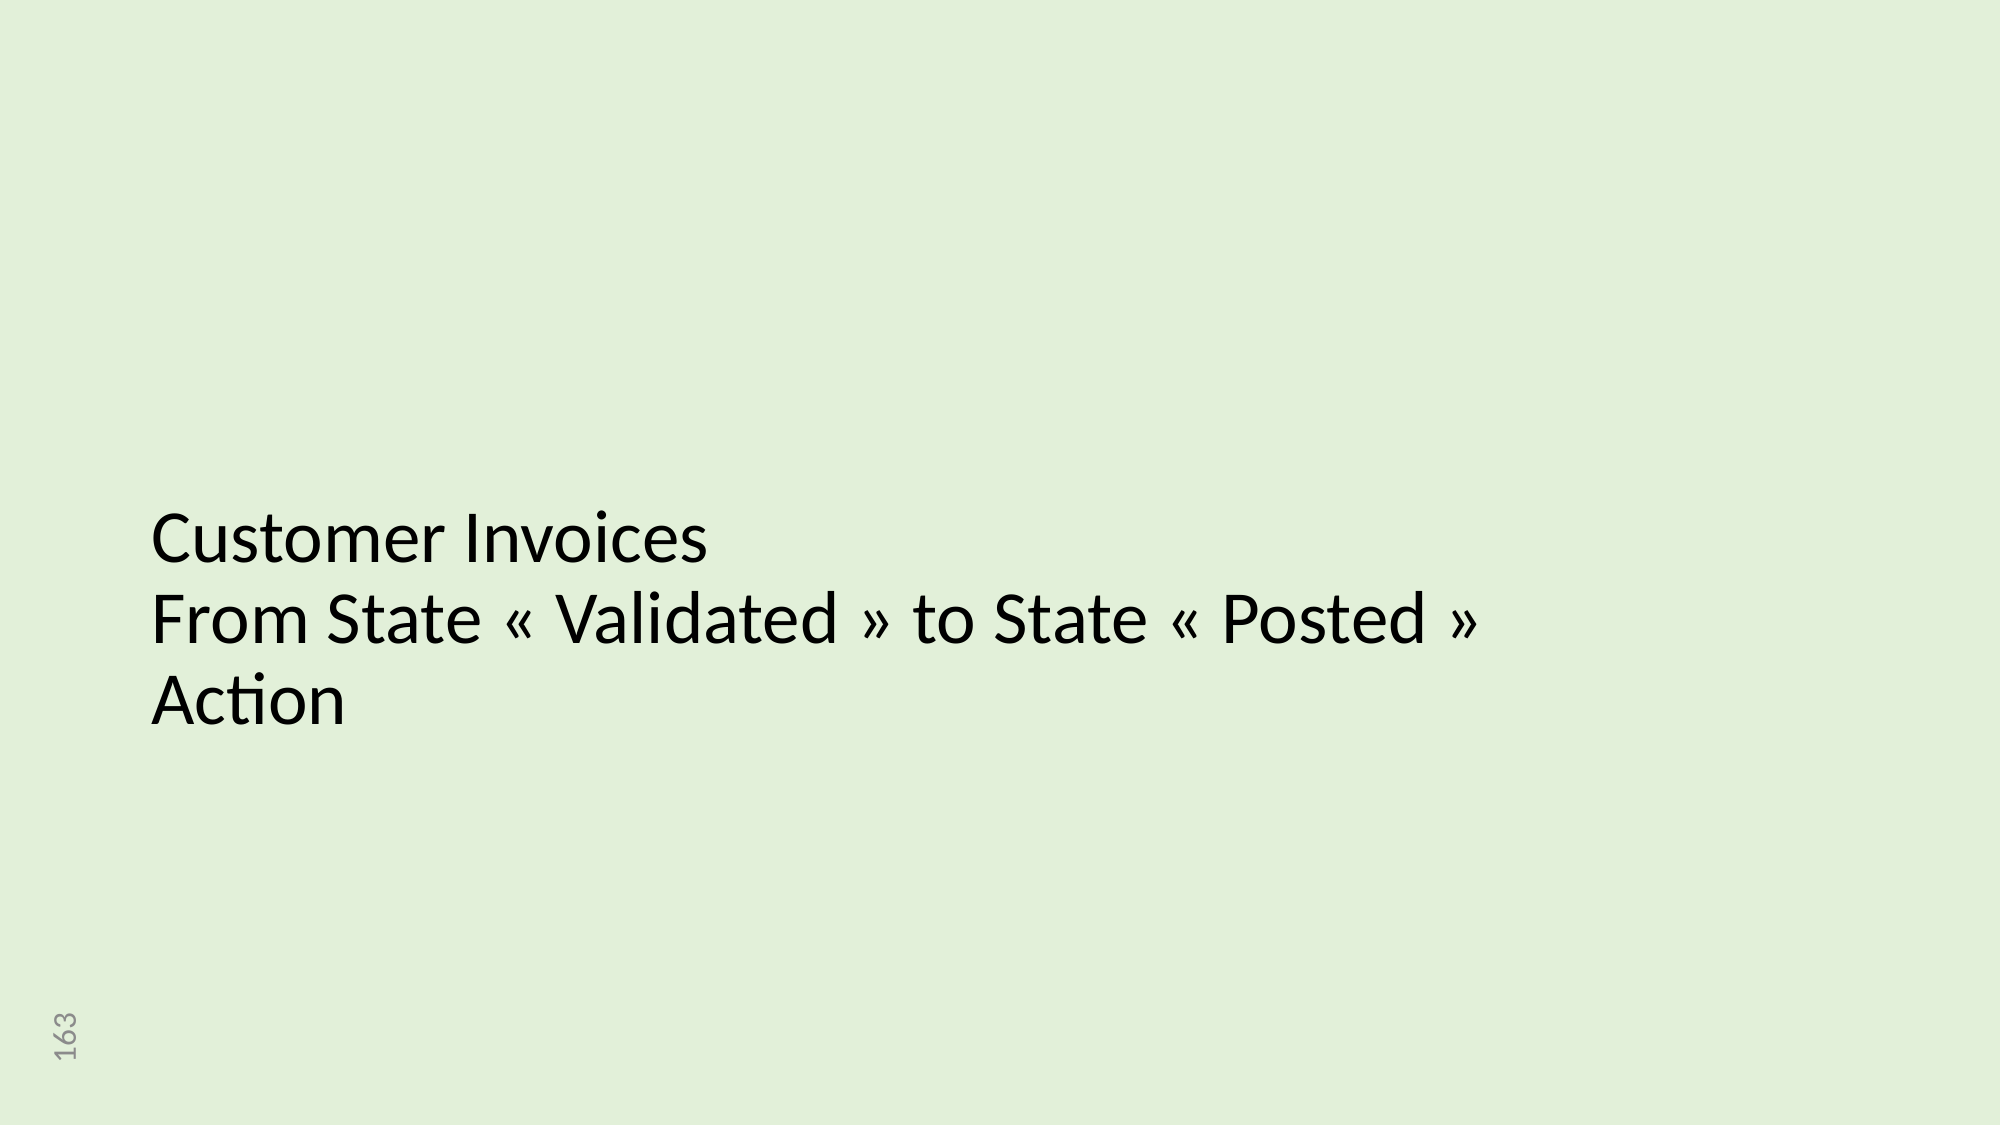

# Customer Invoices From State « Validated » to State « Posted » Action

163